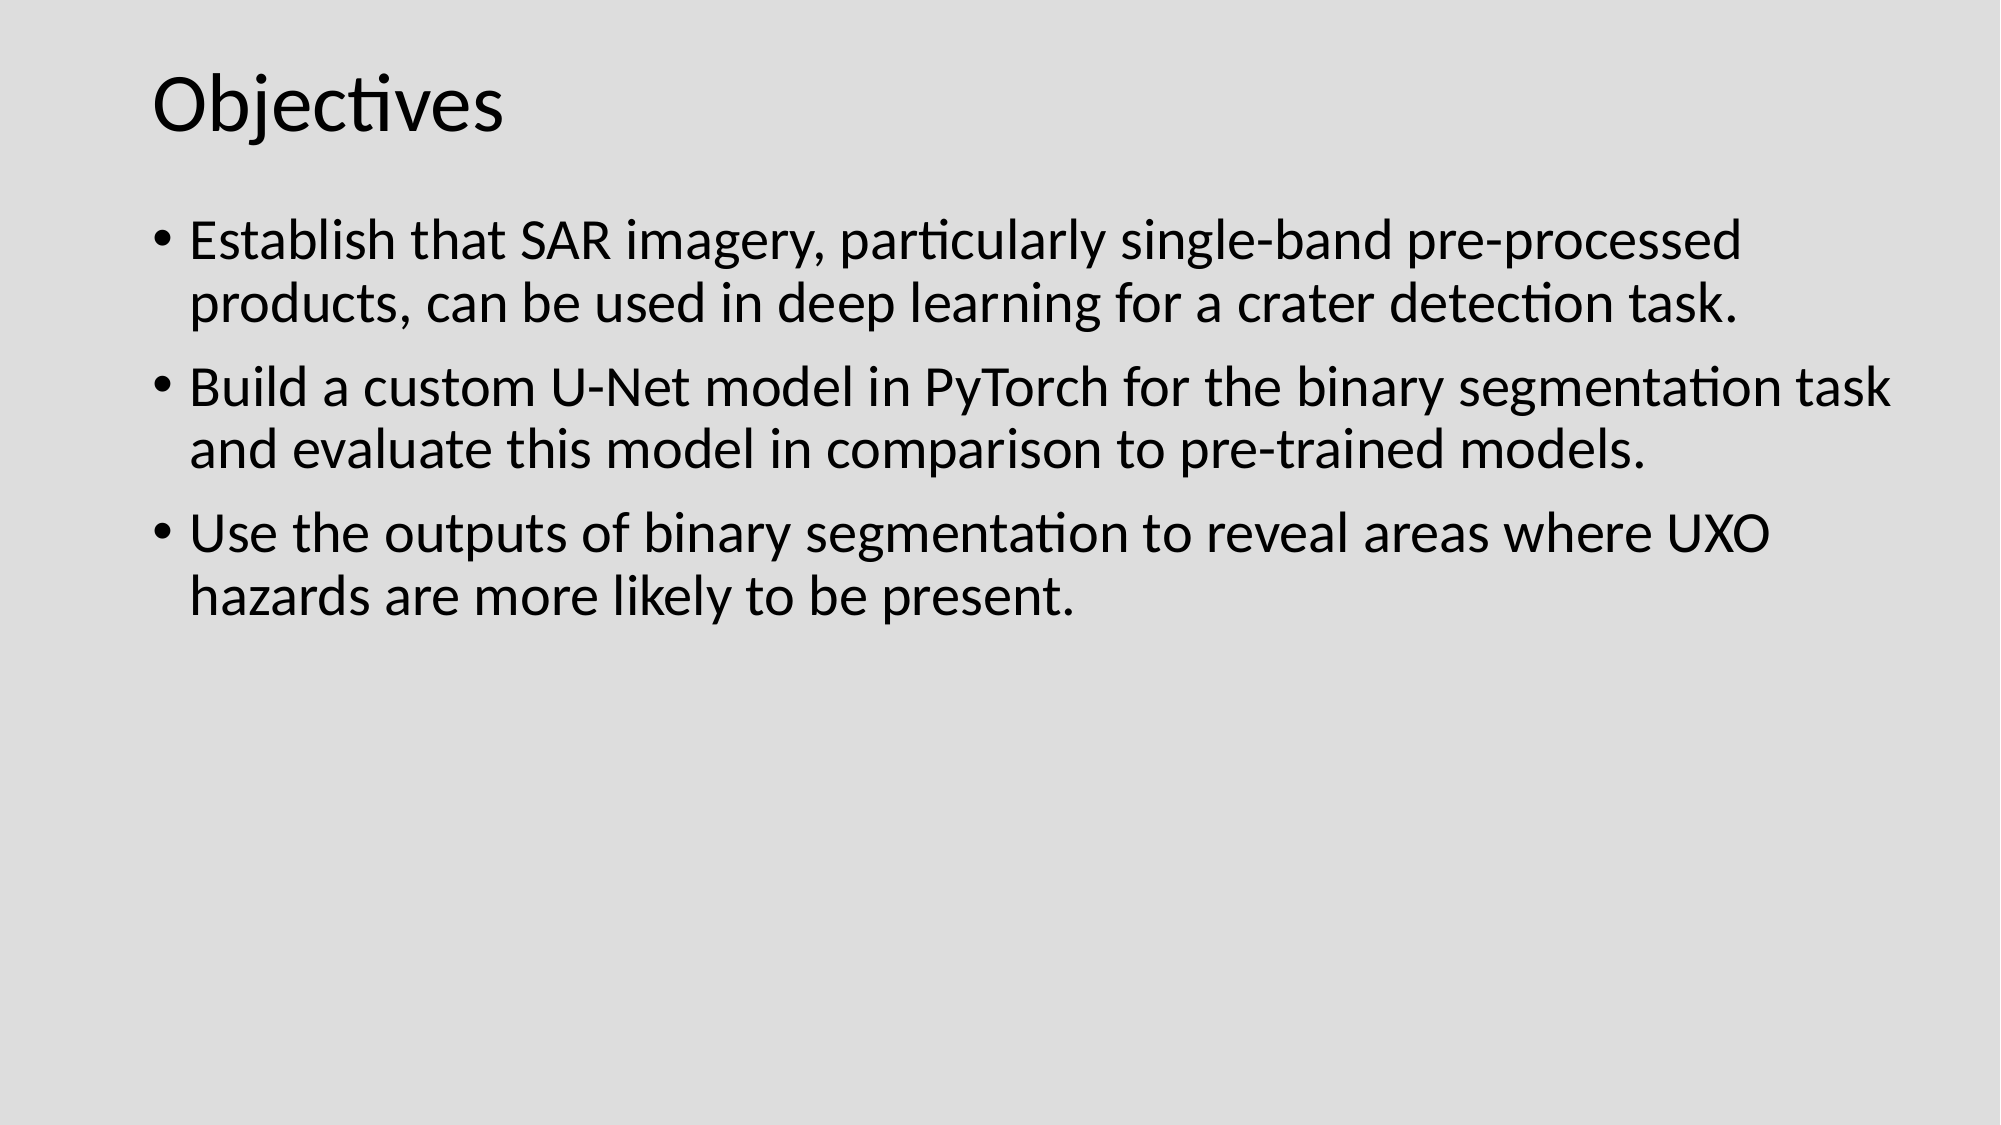

# Objectives
Establish that SAR imagery, particularly single-band pre-processed products, can be used in deep learning for a crater detection task.
Build a custom U-Net model in PyTorch for the binary segmentation task and evaluate this model in comparison to pre-trained models.
Use the outputs of binary segmentation to reveal areas where UXO hazards are more likely to be present.